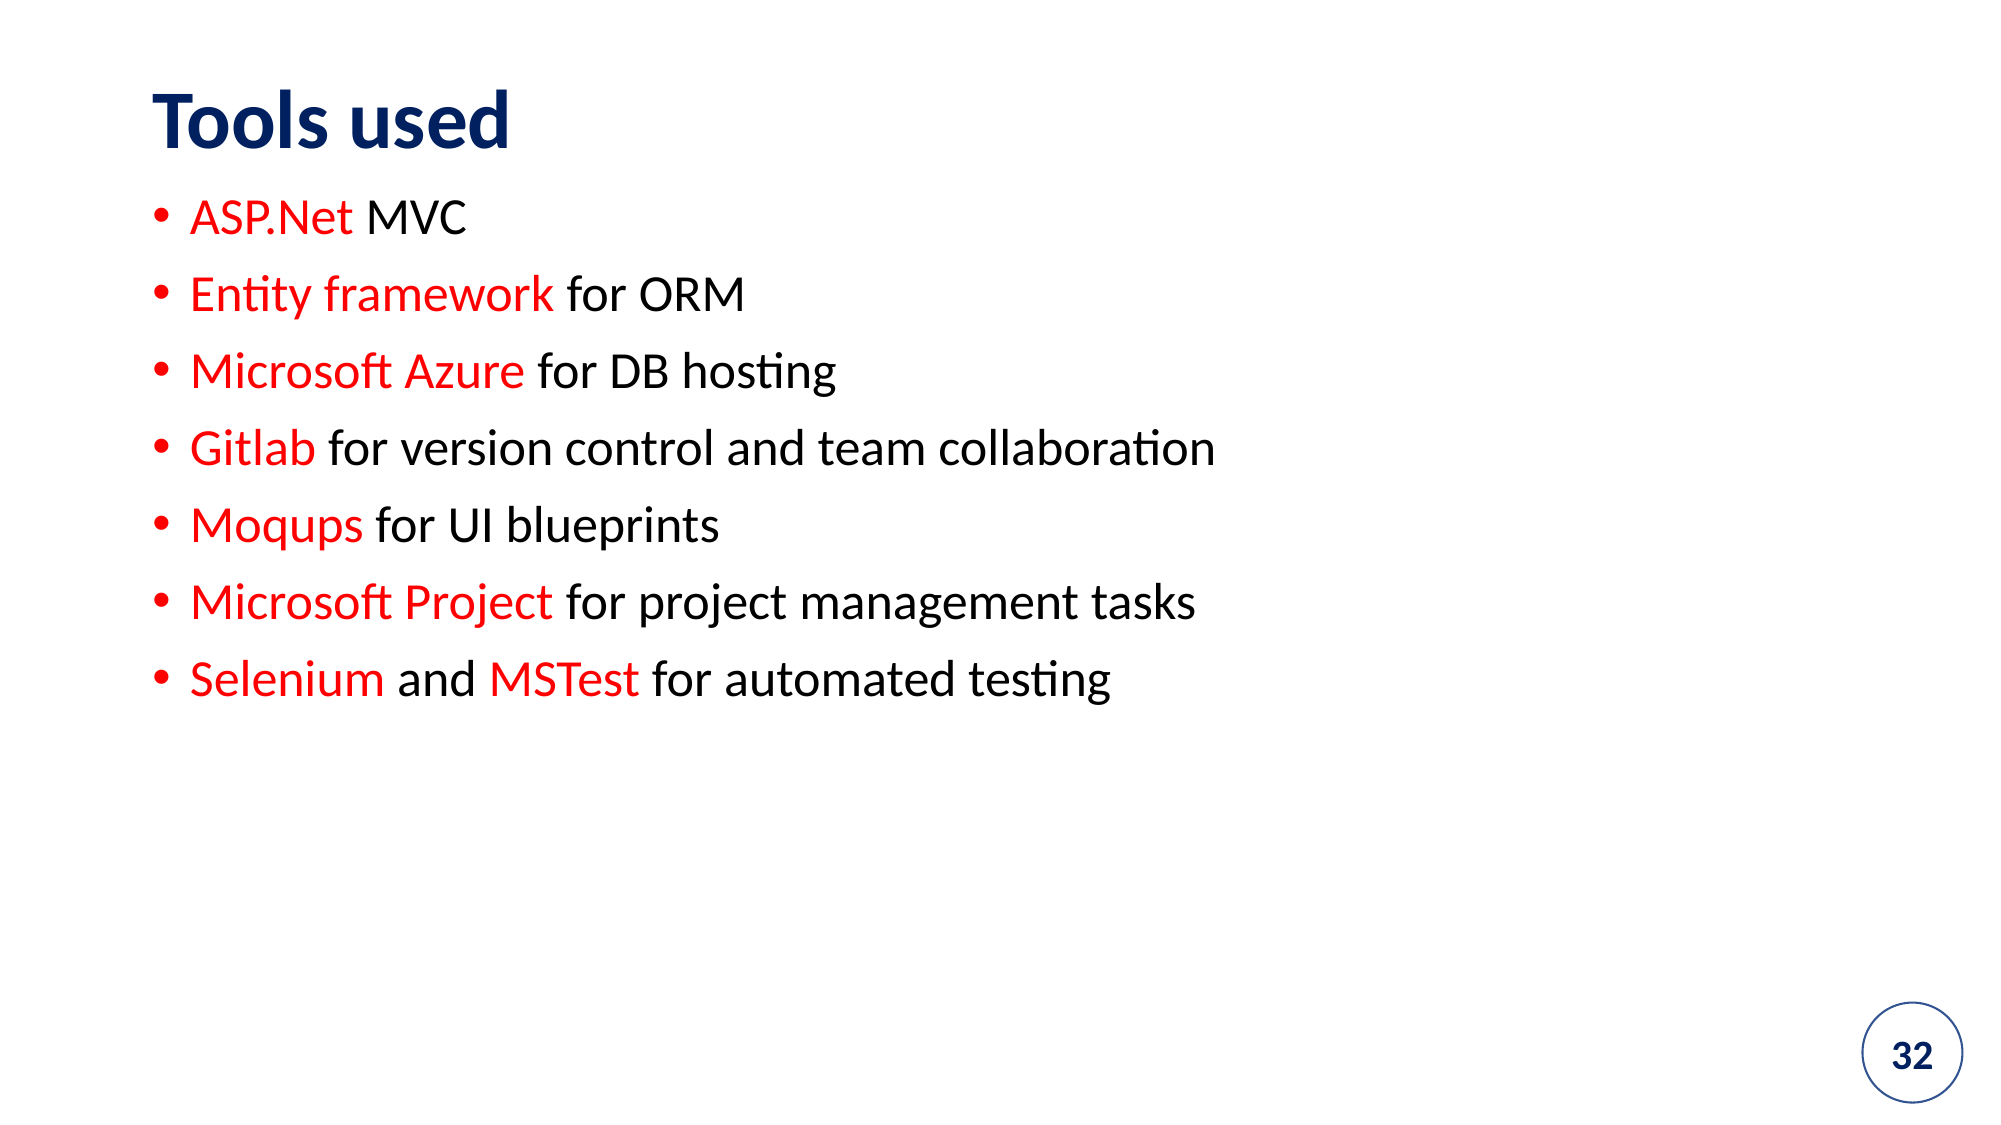

Tools used
ASP.Net MVC
Entity framework for ORM
Microsoft Azure for DB hosting
Gitlab for version control and team collaboration
Moqups for UI blueprints
Microsoft Project for project management tasks
Selenium and MSTest for automated testing

32